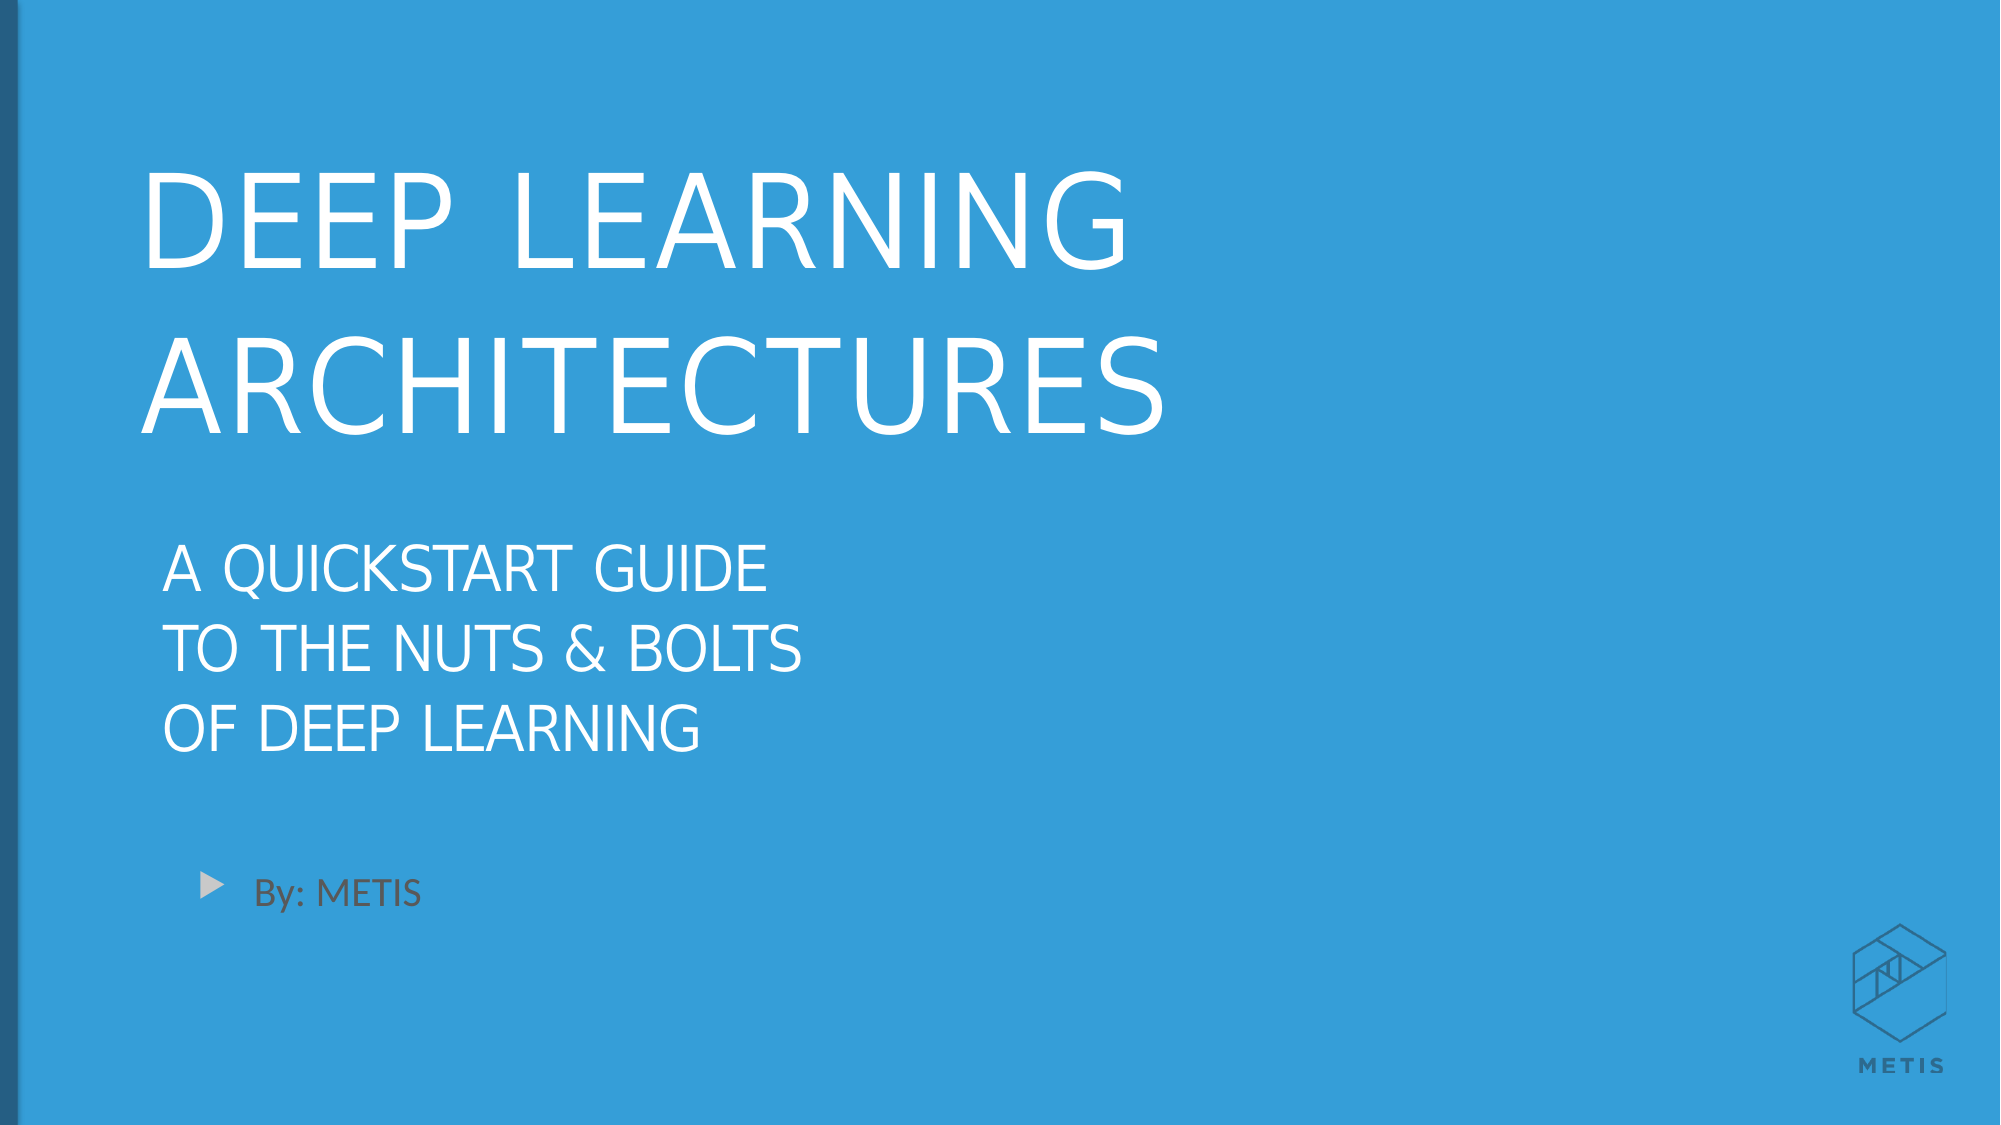

# DEEP LEARNING ARCHITECTURES
A QUICKSTART GUIDE
TO THE NUTS & BOLTS
OF DEEP LEARNING
By: METIS